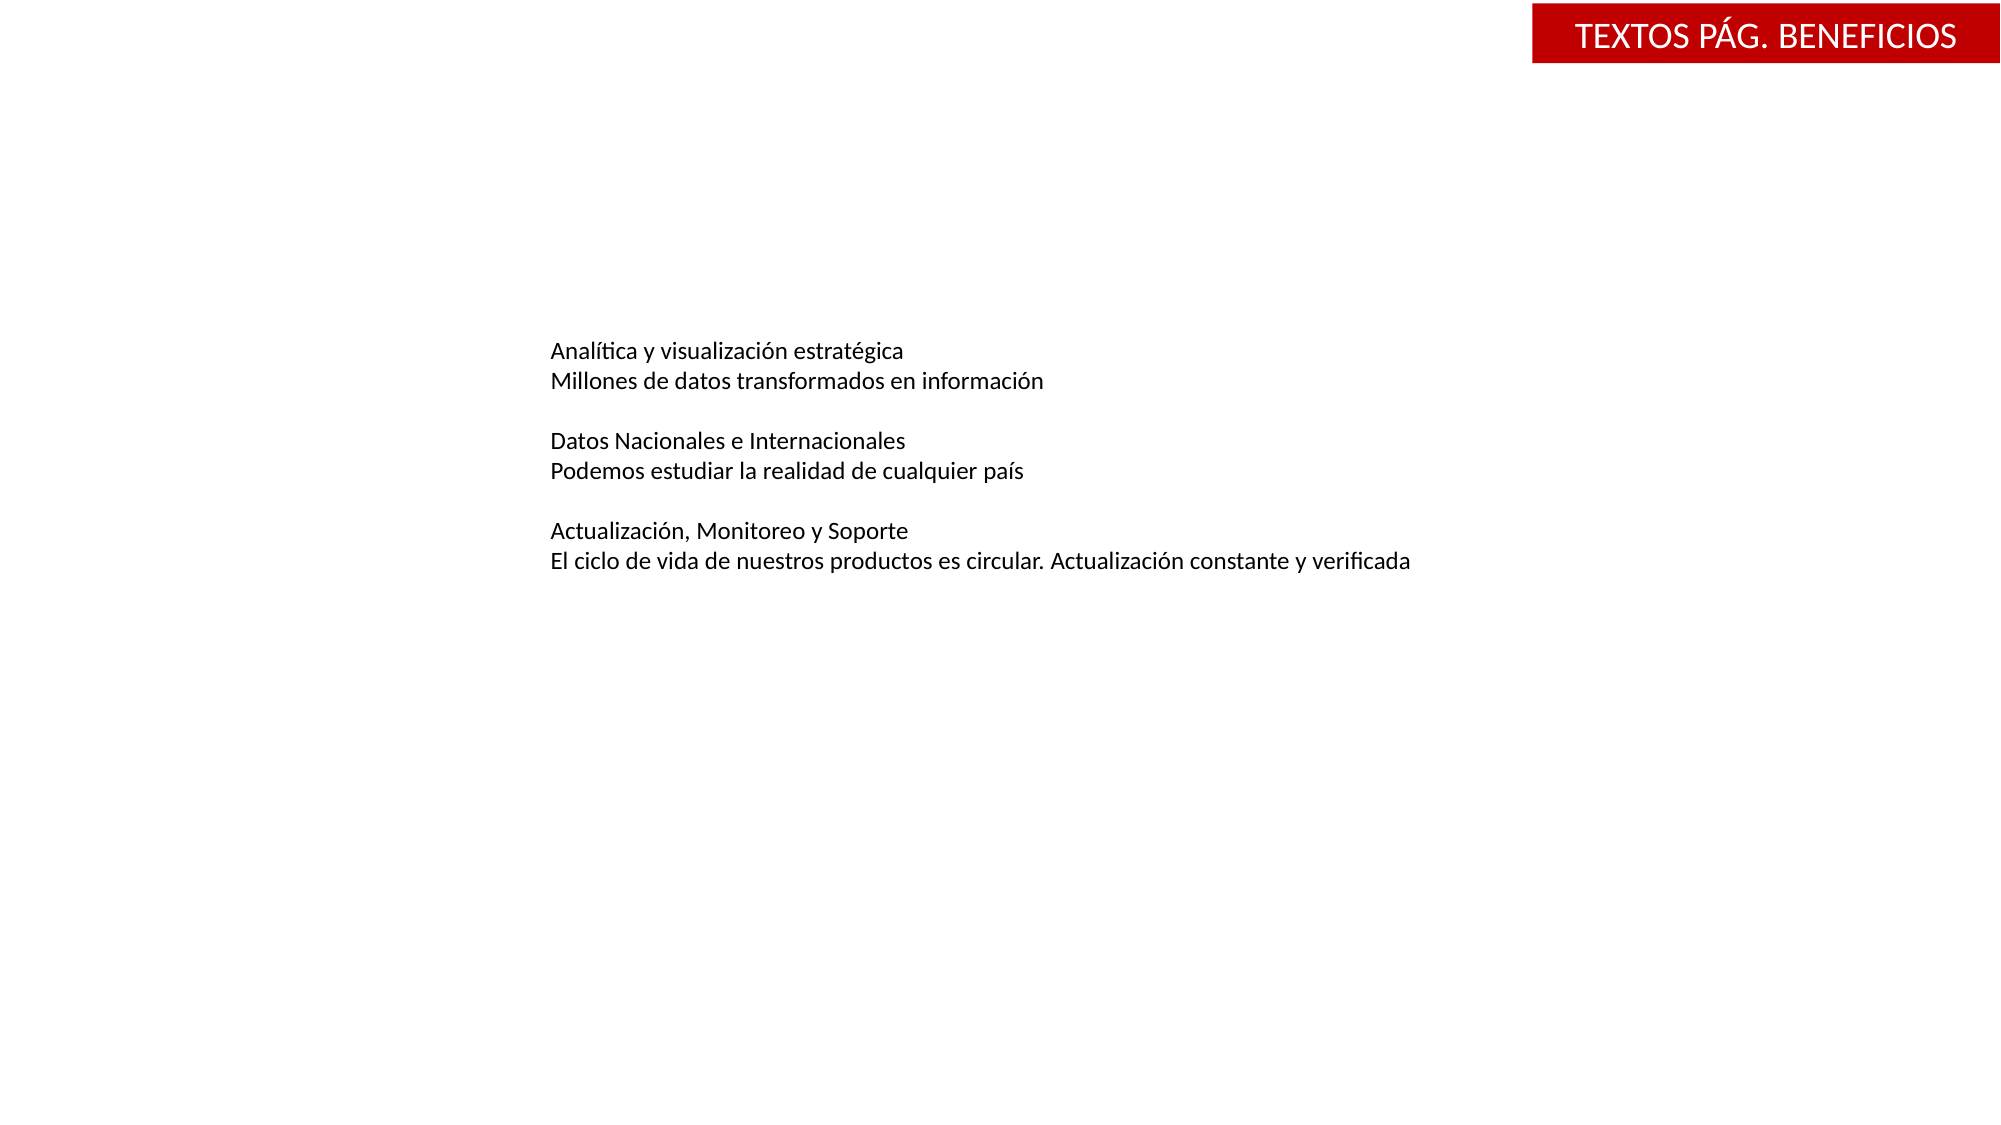

TEXTOS PÁG. BENEFICIOS

Analítica y visualización estratégica
Millones de datos transformados en información

Datos Nacionales e Internacionales
Podemos estudiar la realidad de cualquier país

Actualización, Monitoreo y Soporte
El ciclo de vida de nuestros productos es circular. Actualización constante y verificada